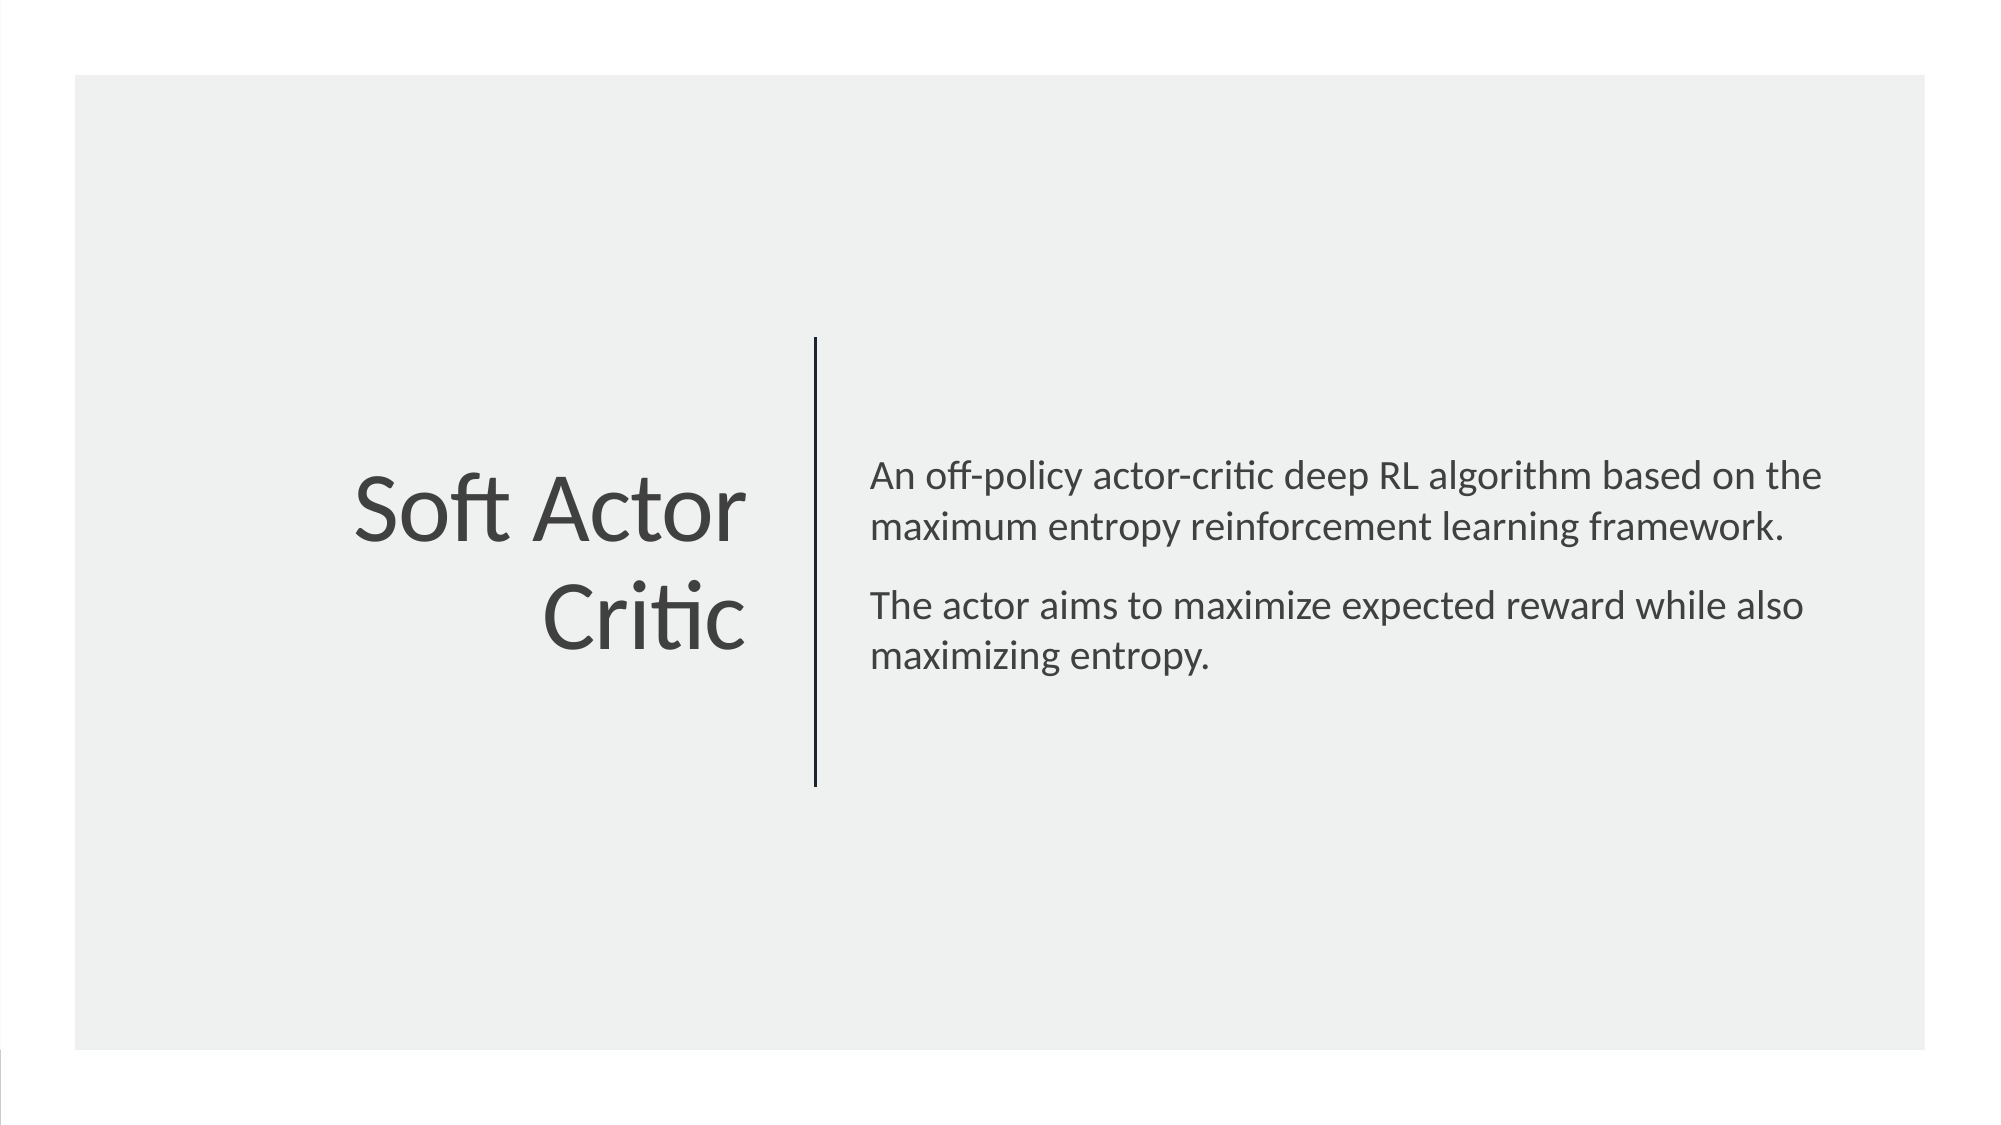

An off-policy actor-critic deep RL algorithm based on the maximum entropy reinforcement learning framework.
The actor aims to maximize expected reward while also maximizing entropy.
# Soft Actor Critic